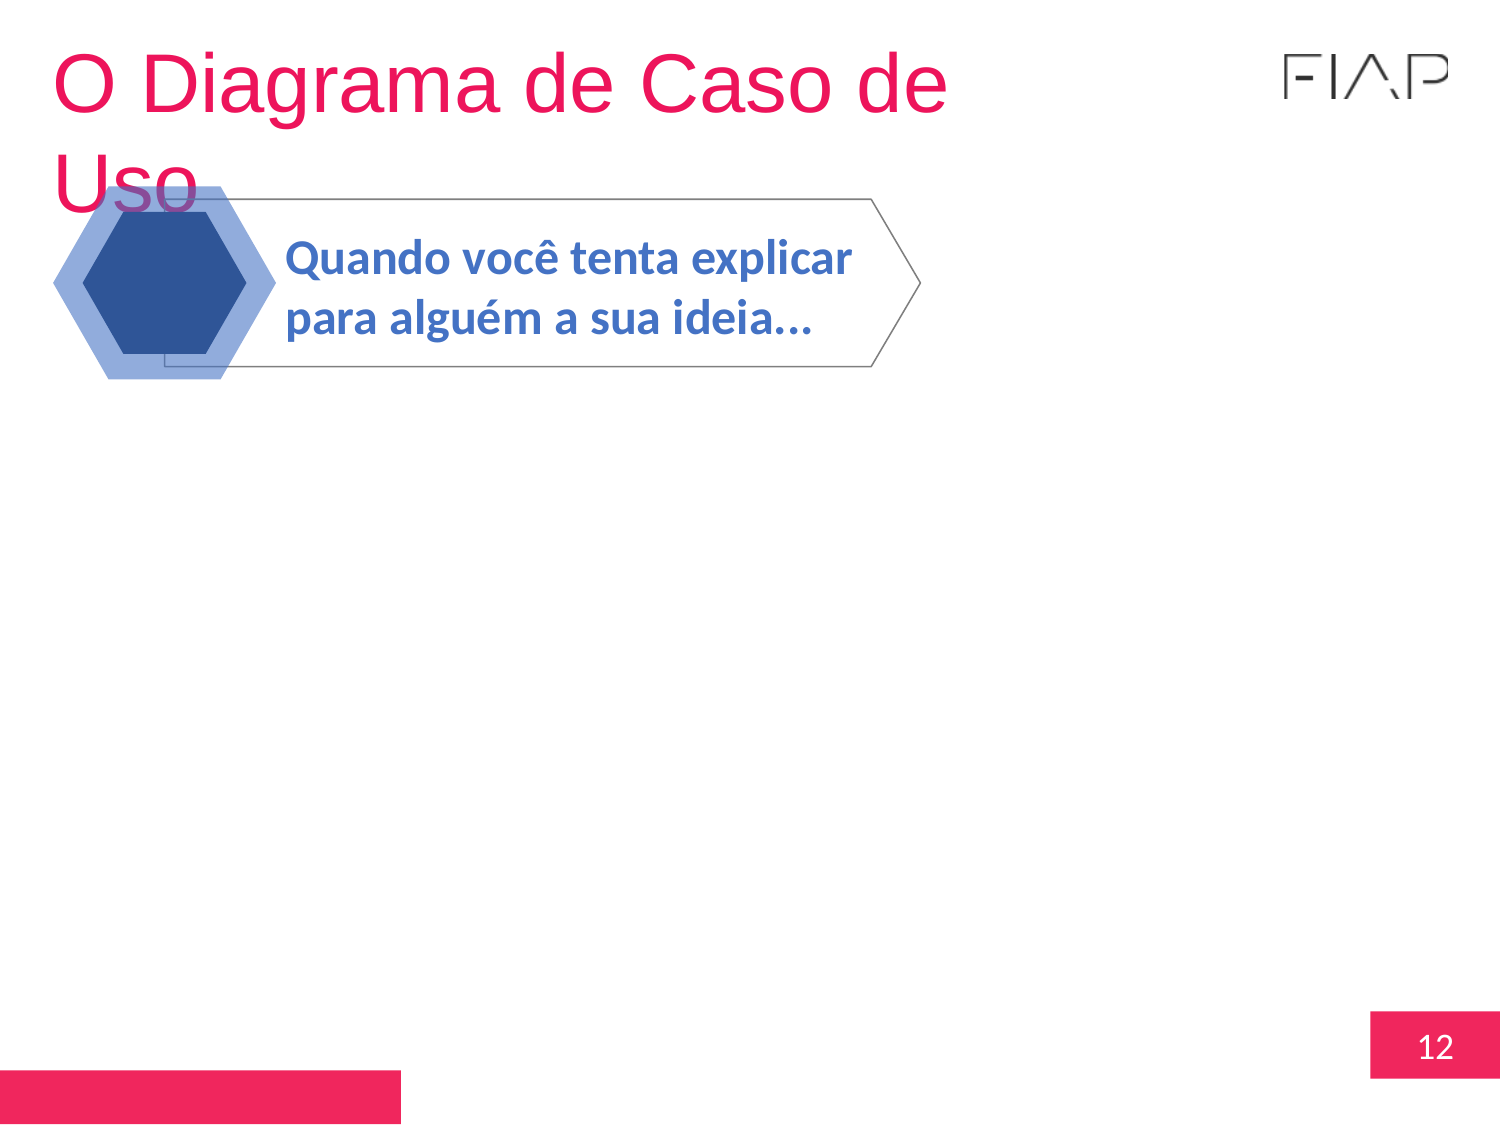

O Diagrama de Caso de Uso

Quando você tenta explicar para alguém a sua ideia...